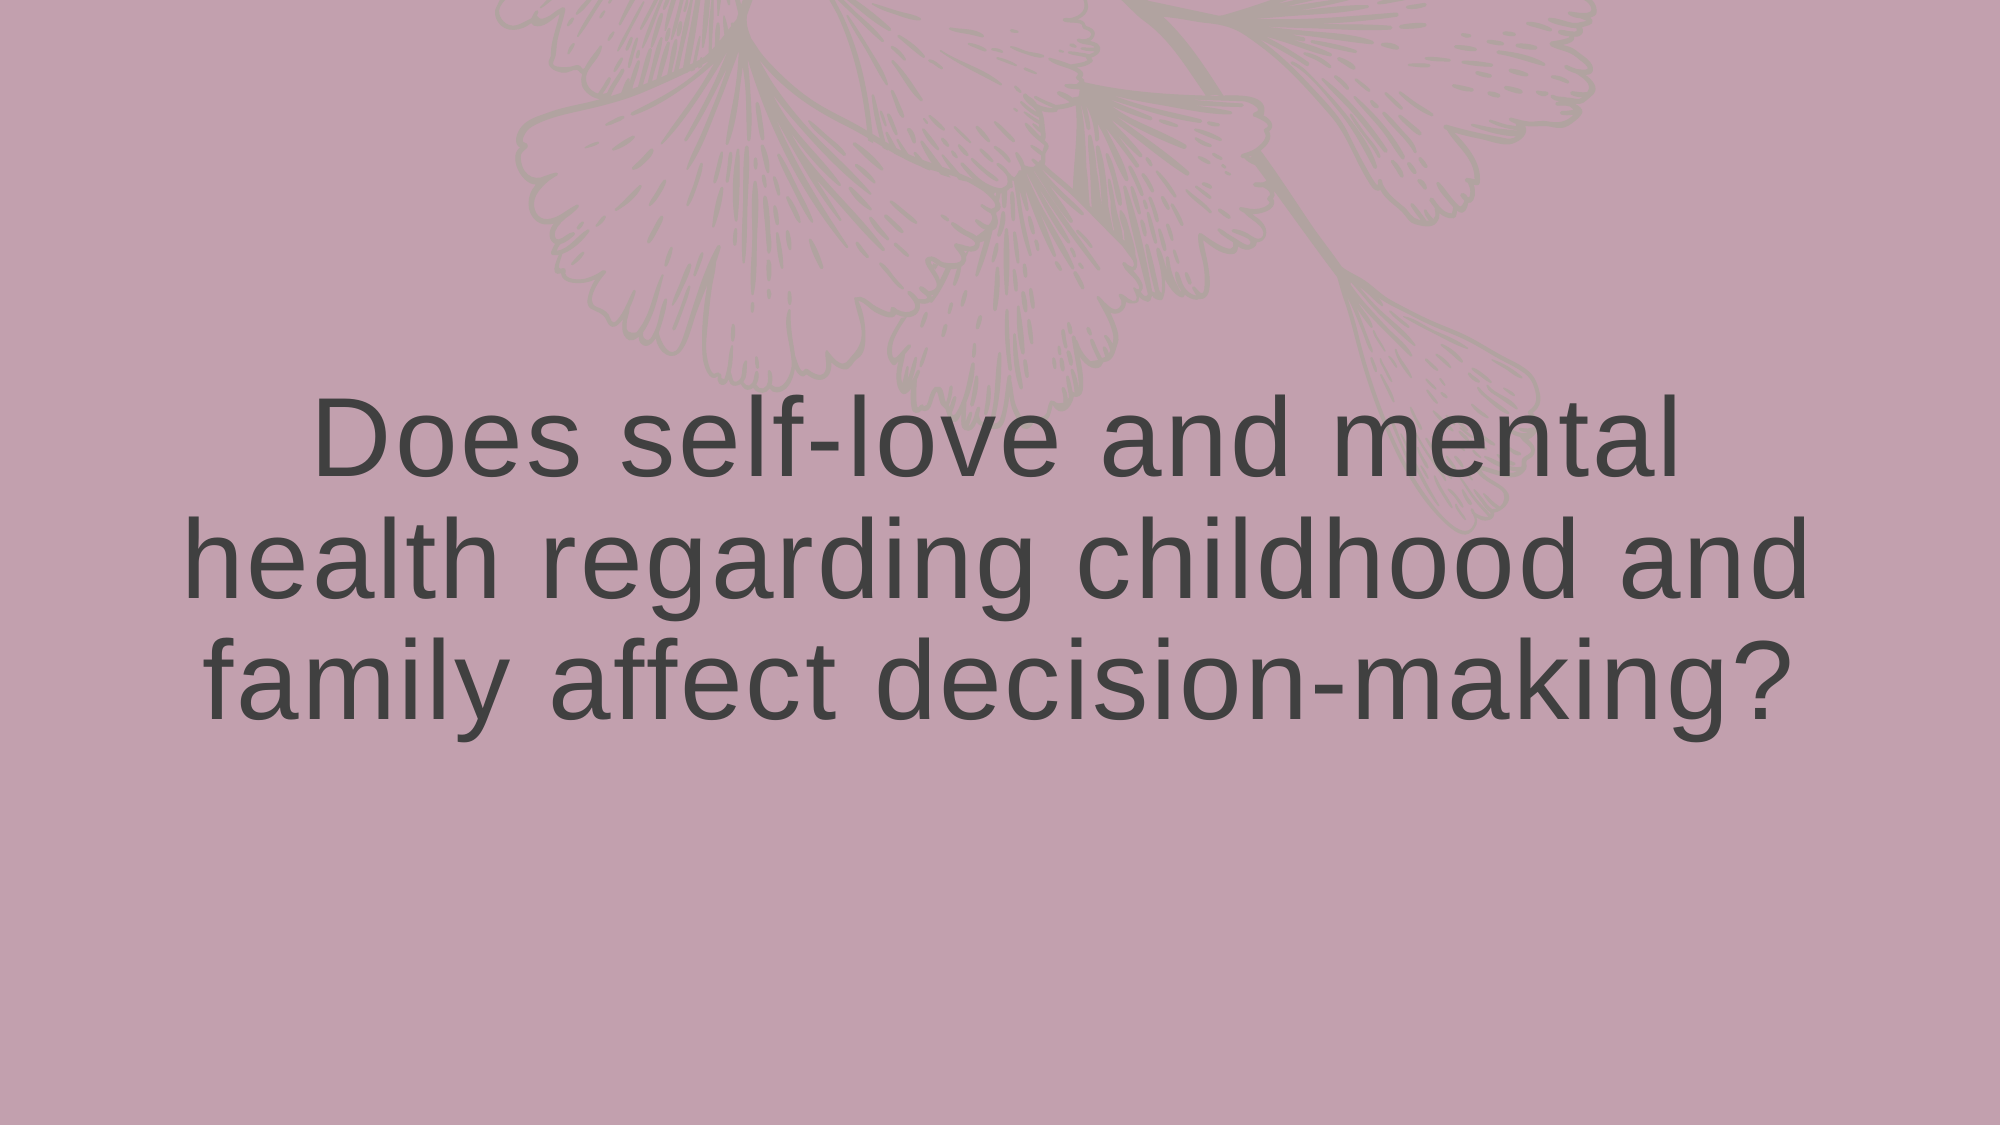

# Does self-love and mental health regarding childhood and family affect decision-making?